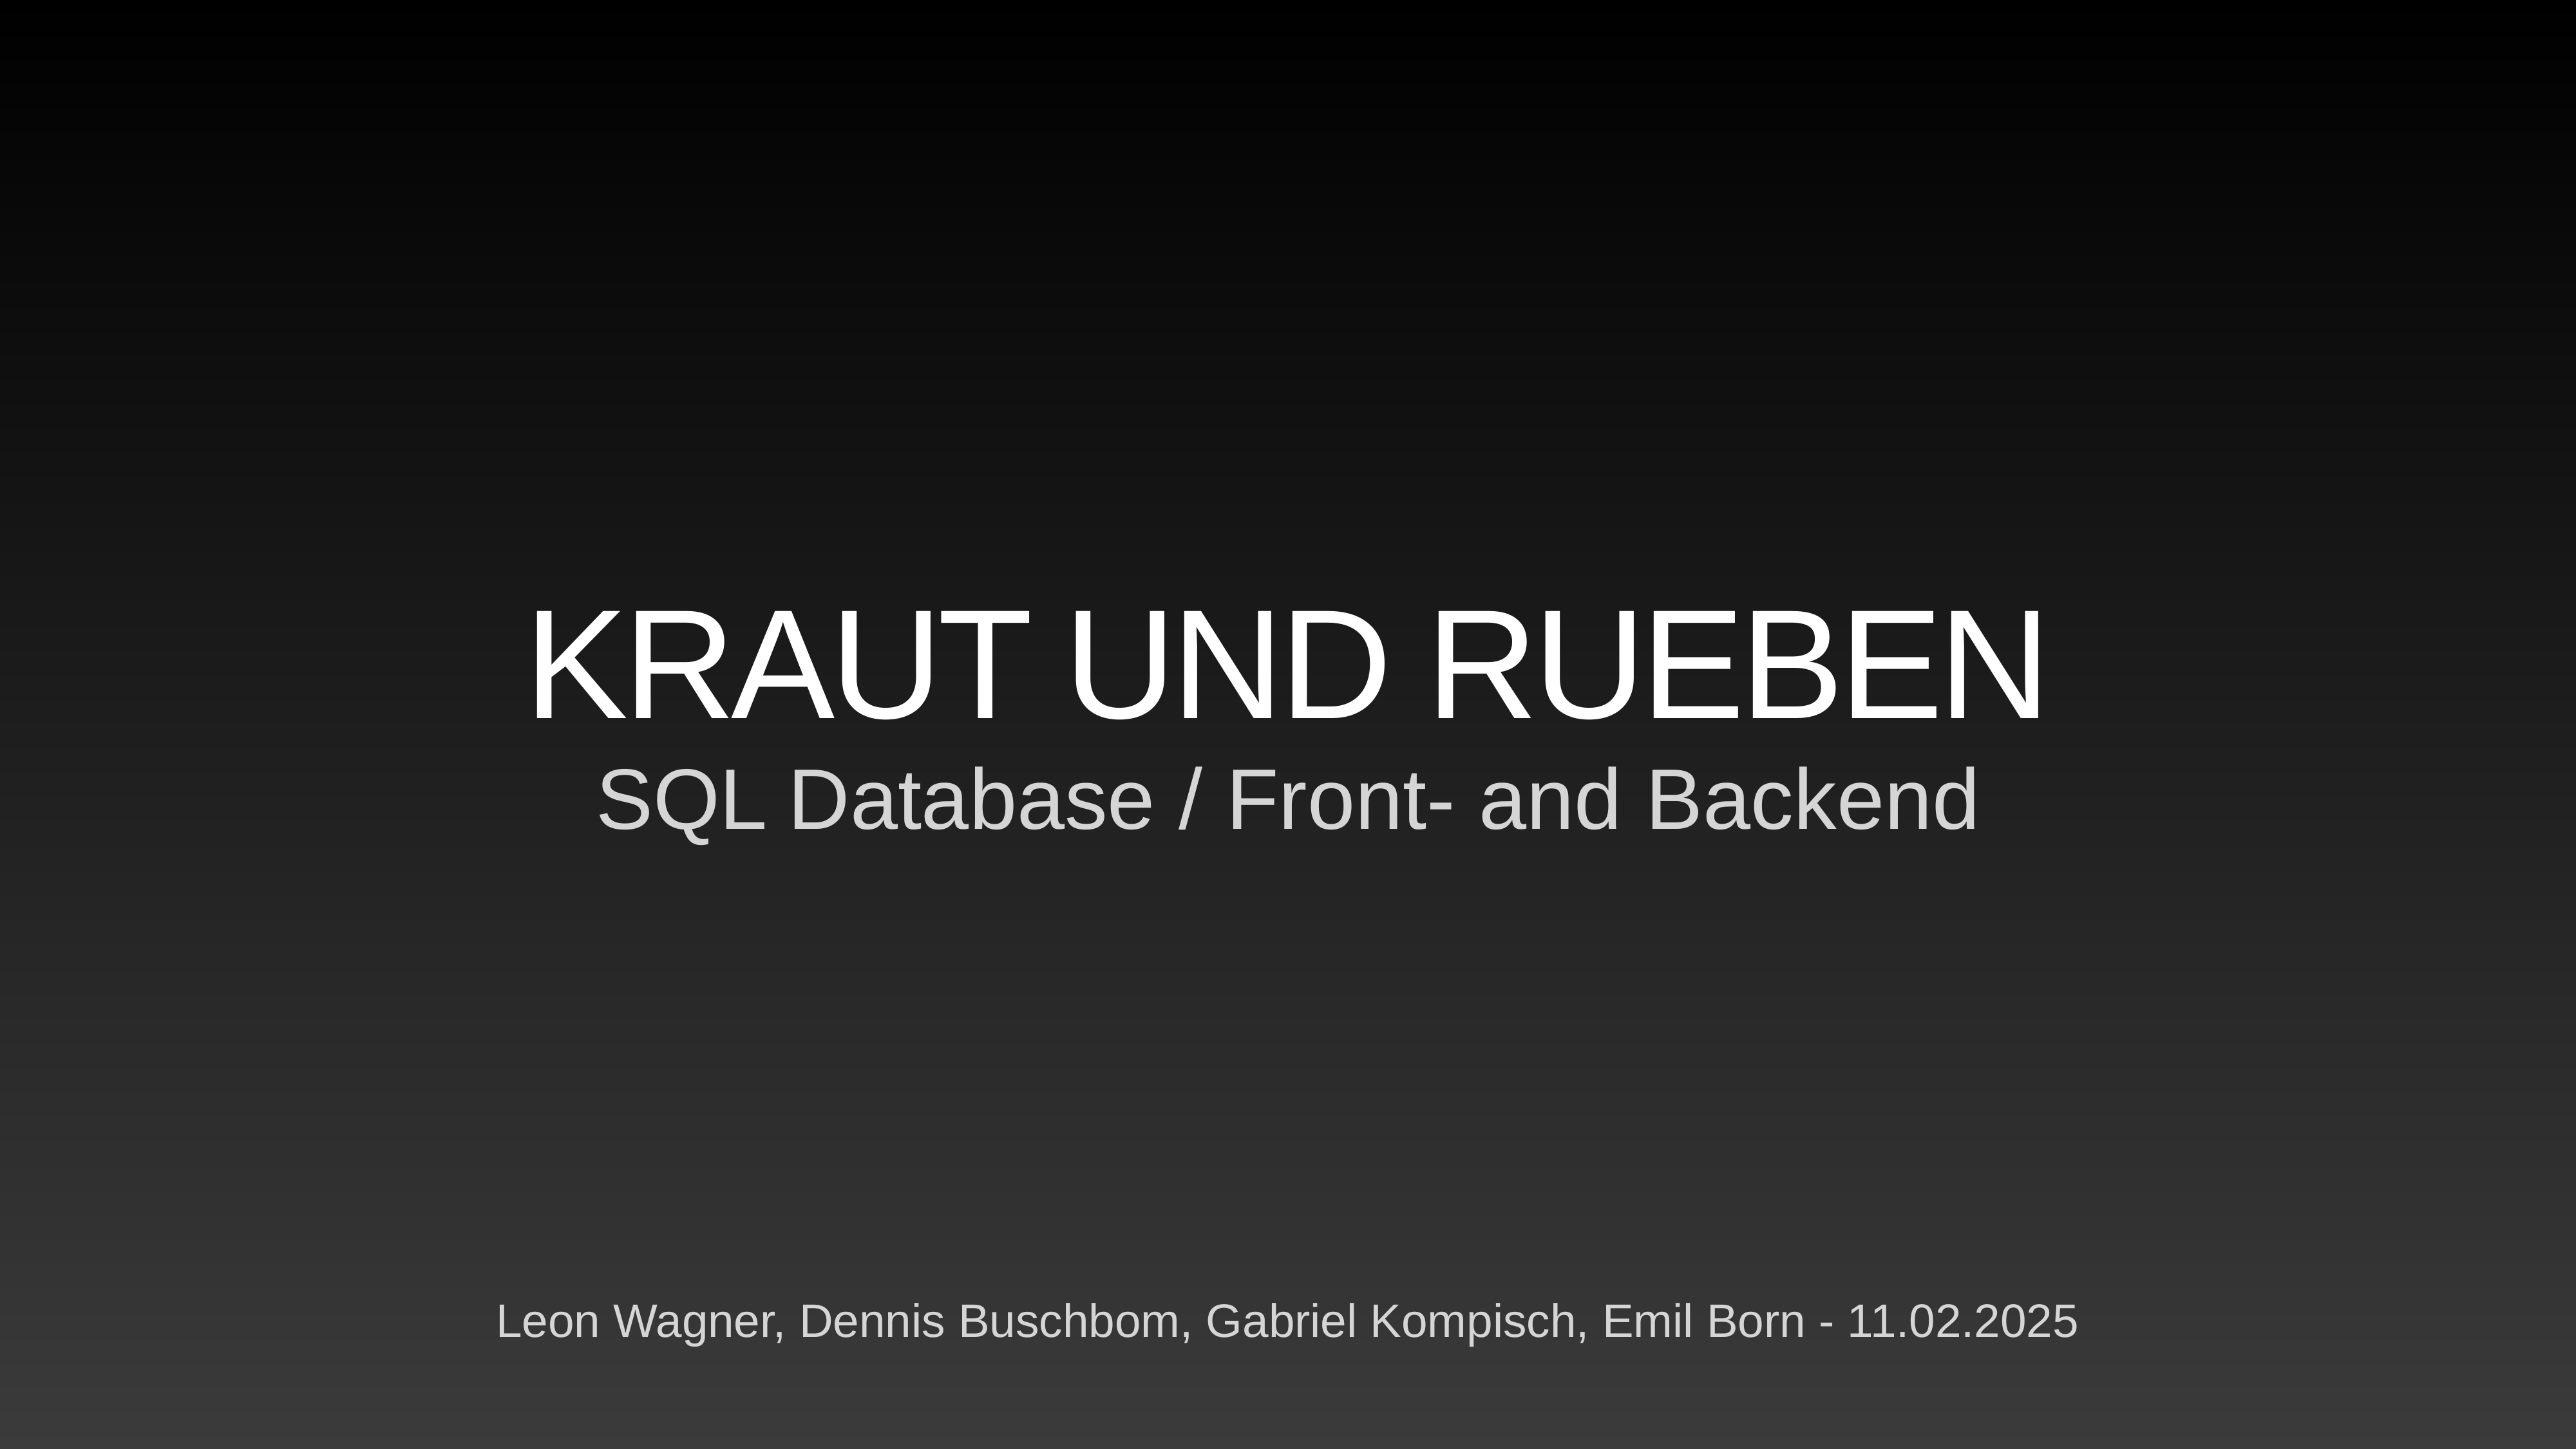

# KRAUT UND RUEBEN
SQL Database / Front- and Backend
Leon Wagner, Dennis Buschbom, Gabriel Kompisch, Emil Born - 11.02.2025